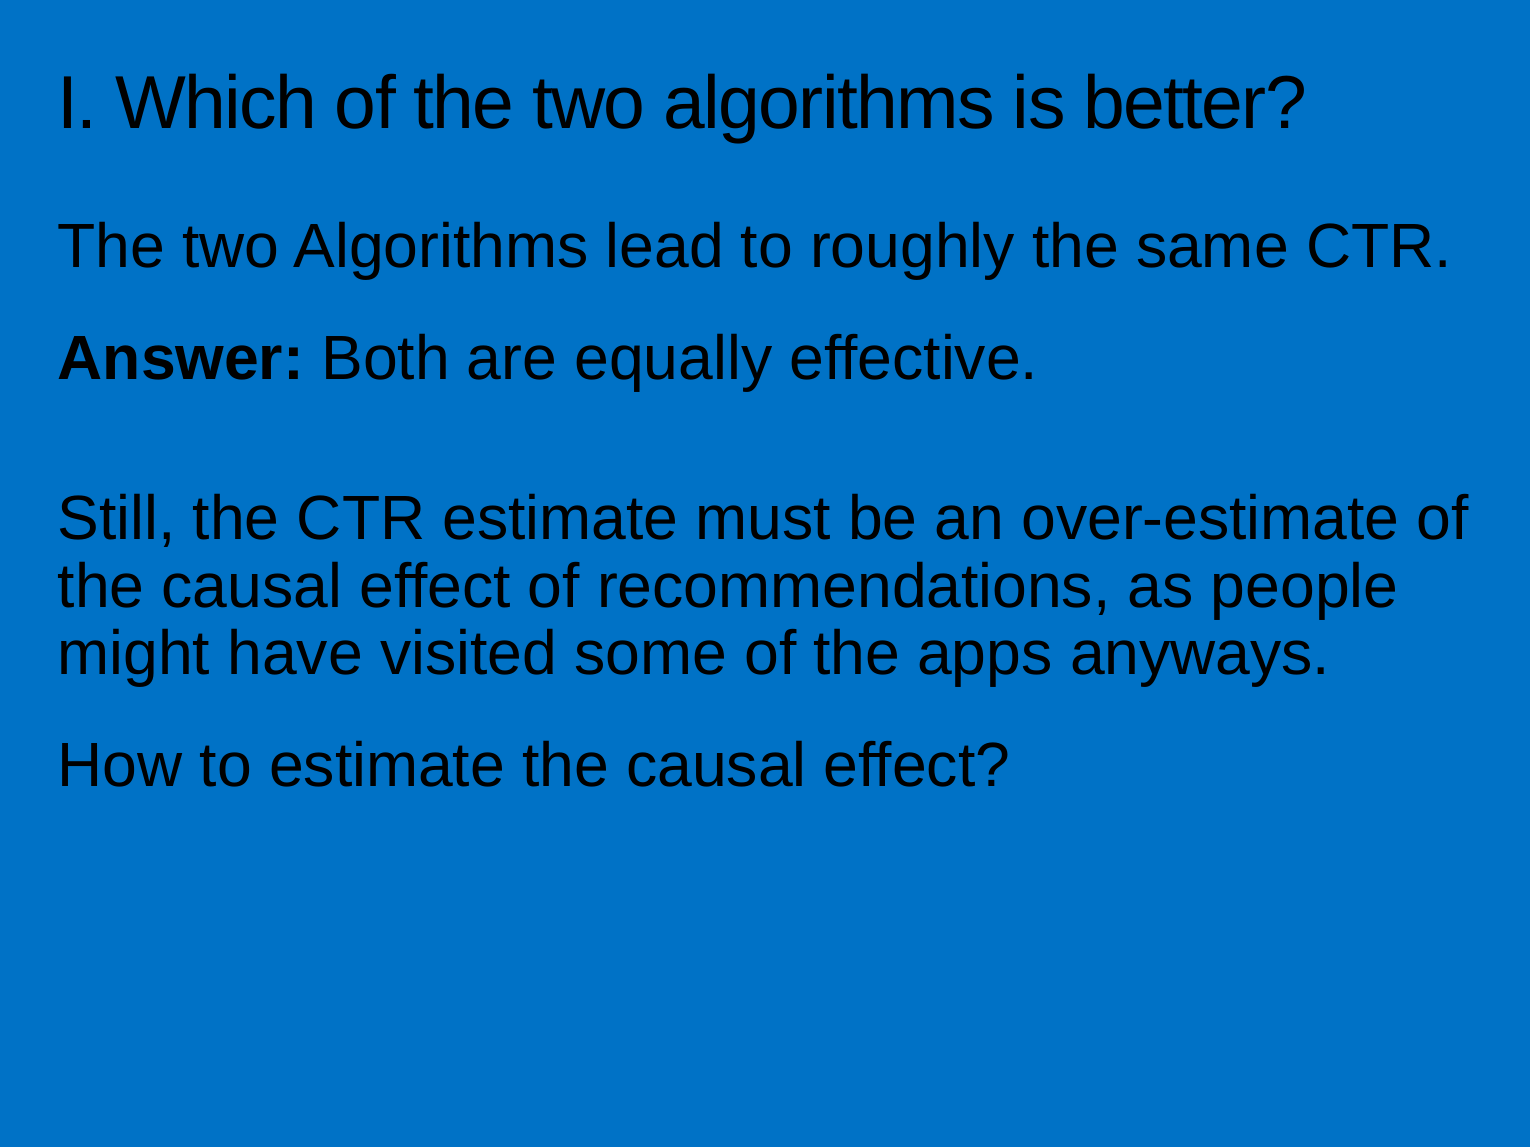

# I. Which of the two algorithms is better?
The two Algorithms lead to roughly the same CTR.

Answer: Both are equally effective.

Still, the CTR estimate must be an over-estimate of the causal effect of recommendations, as people might have visited some of the apps anyways.

How to estimate the causal effect?
150